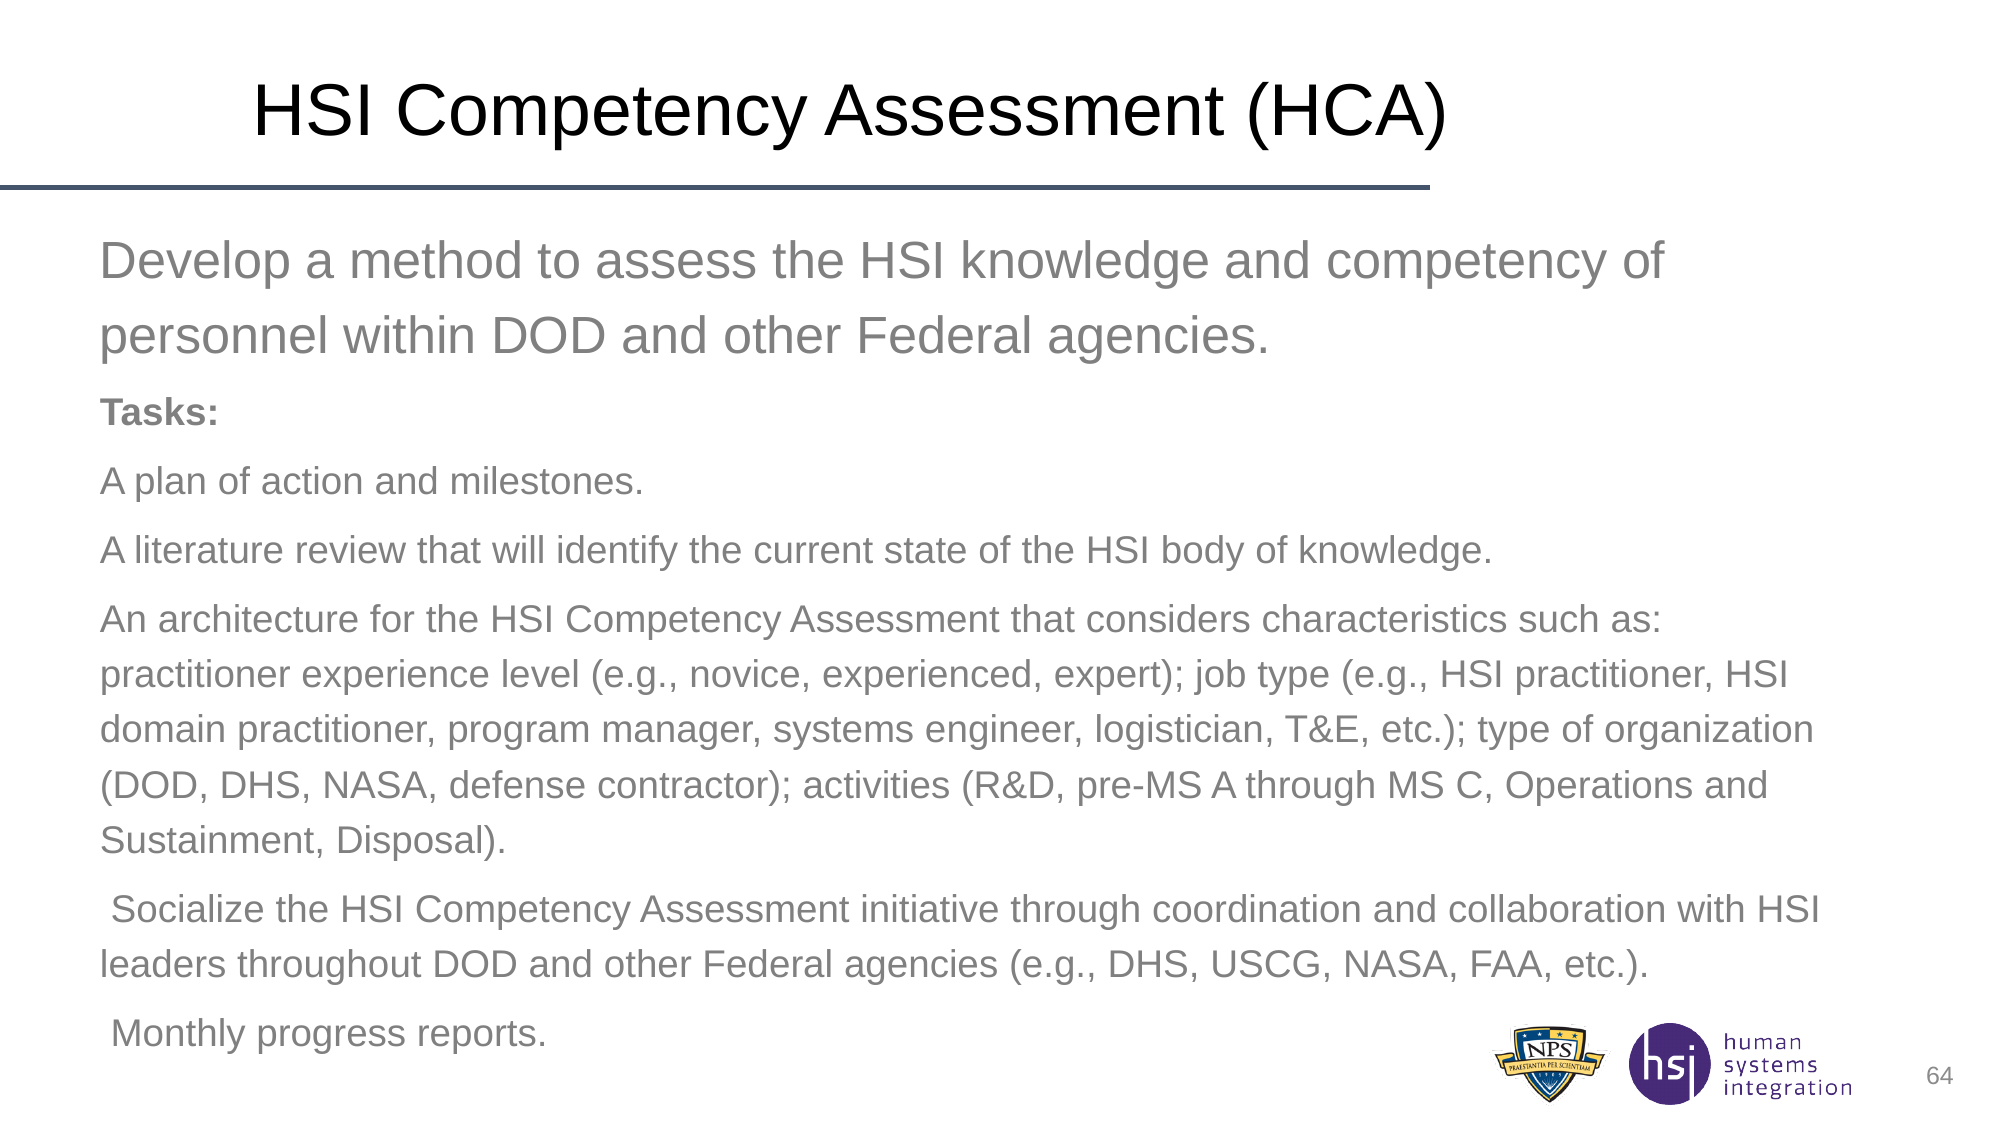

# HSI Competency Assessment (HCA)
Develop a method to assess the HSI knowledge and competency of personnel within DOD and other Federal agencies.
Tasks:
A plan of action and milestones.
A literature review that will identify the current state of the HSI body of knowledge.
An architecture for the HSI Competency Assessment that considers characteristics such as: practitioner experience level (e.g., novice, experienced, expert); job type (e.g., HSI practitioner, HSI domain practitioner, program manager, systems engineer, logistician, T&E, etc.); type of organization (DOD, DHS, NASA, defense contractor); activities (R&D, pre-MS A through MS C, Operations and Sustainment, Disposal).
 Socialize the HSI Competency Assessment initiative through coordination and collaboration with HSI leaders throughout DOD and other Federal agencies (e.g., DHS, USCG, NASA, FAA, etc.).
 Monthly progress reports.

64